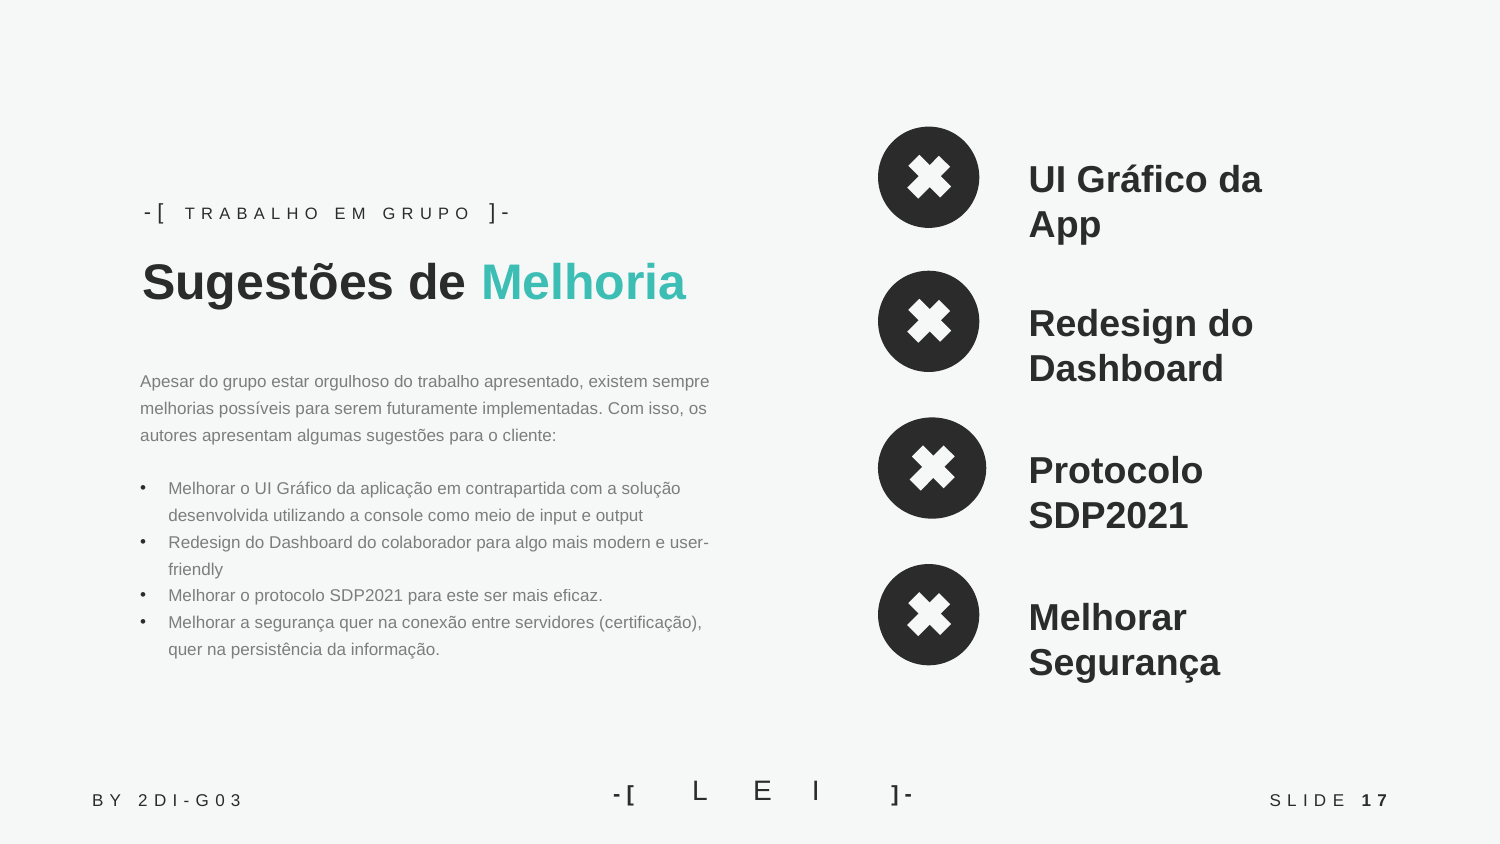

UI Gráfico da App
-[
]-
TRABALHO EM GRUPO
Sugestões de Melhoria
Apesar do grupo estar orgulhoso do trabalho apresentado, existem sempre melhorias possíveis para serem futuramente implementadas. Com isso, os autores apresentam algumas sugestões para o cliente:

Melhorar o UI Gráfico da aplicação em contrapartida com a solução desenvolvida utilizando a console como meio de input e output
Redesign do Dashboard do colaborador para algo mais modern e user-friendly
Melhorar o protocolo SDP2021 para este ser mais eficaz.
Melhorar a segurança quer na conexão entre servidores (certificação), quer na persistência da informação.

Redesign do Dashboard

Protocolo SDP2021

Melhorar Segurança
I
L
E
-[
]-

SLIDE 17
BY 2DI-G03